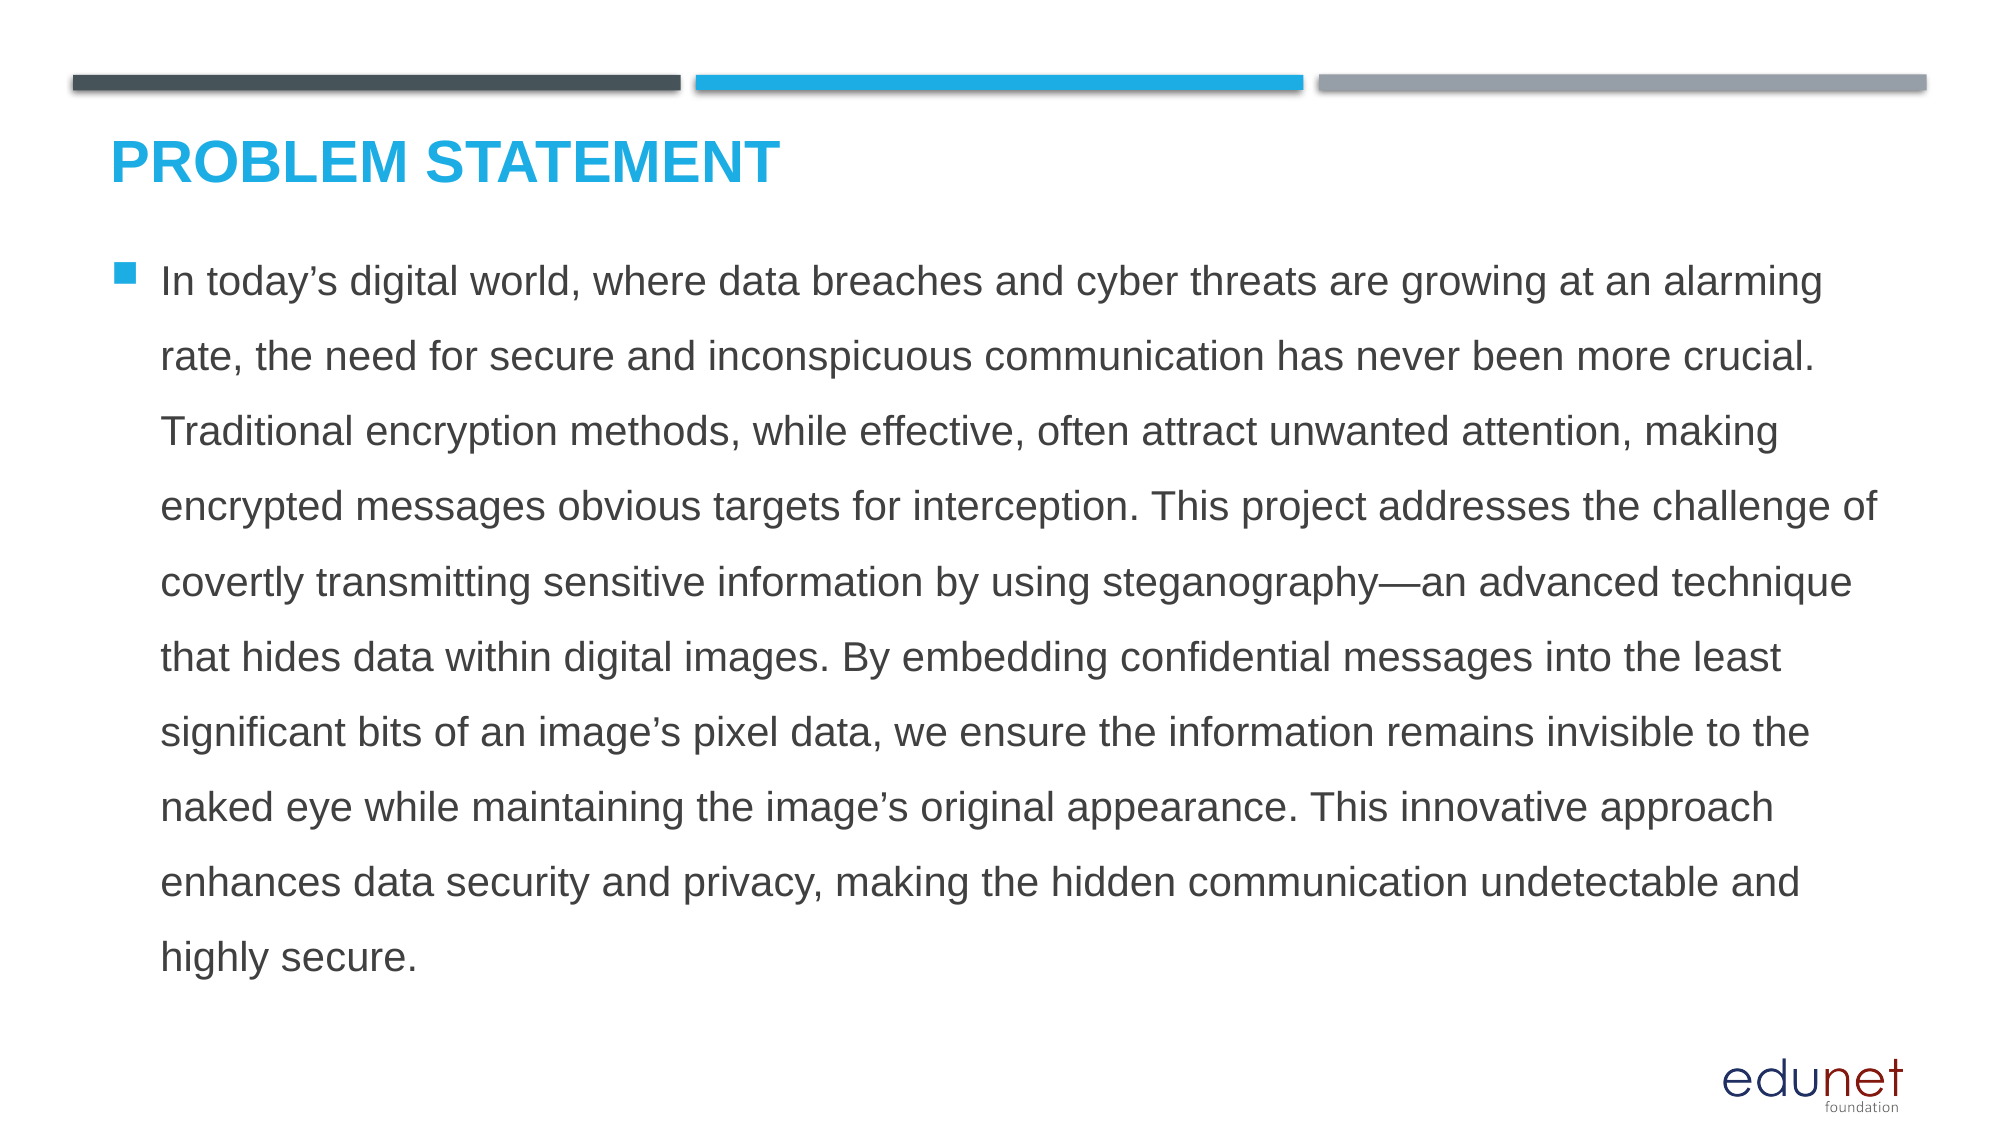

# Problem Statement
In today’s digital world, where data breaches and cyber threats are growing at an alarming rate, the need for secure and inconspicuous communication has never been more crucial. Traditional encryption methods, while effective, often attract unwanted attention, making encrypted messages obvious targets for interception. This project addresses the challenge of covertly transmitting sensitive information by using steganography—an advanced technique that hides data within digital images. By embedding confidential messages into the least significant bits of an image’s pixel data, we ensure the information remains invisible to the naked eye while maintaining the image’s original appearance. This innovative approach enhances data security and privacy, making the hidden communication undetectable and highly secure.